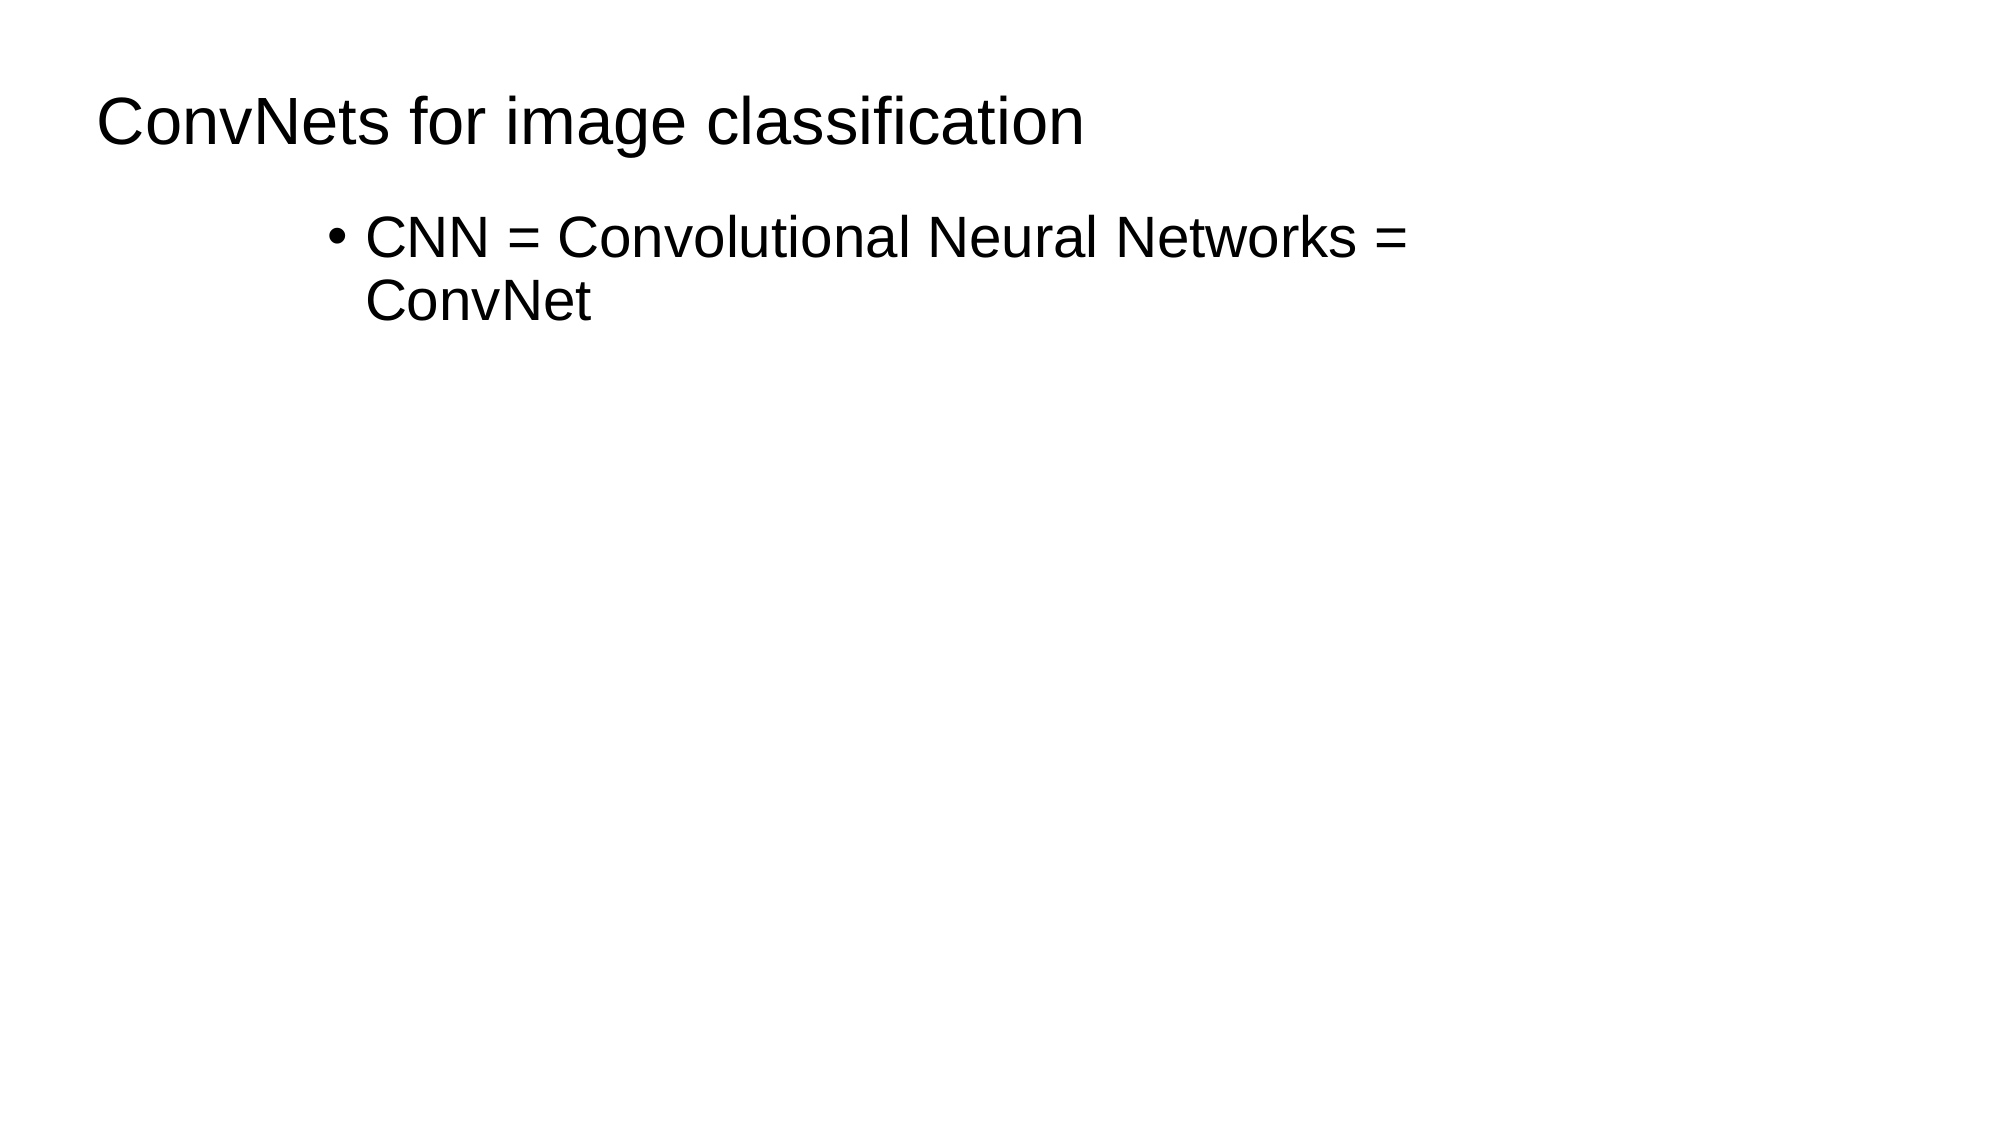

# ConvNets for image classification
CNN = Convolutional Neural Networks = ConvNet